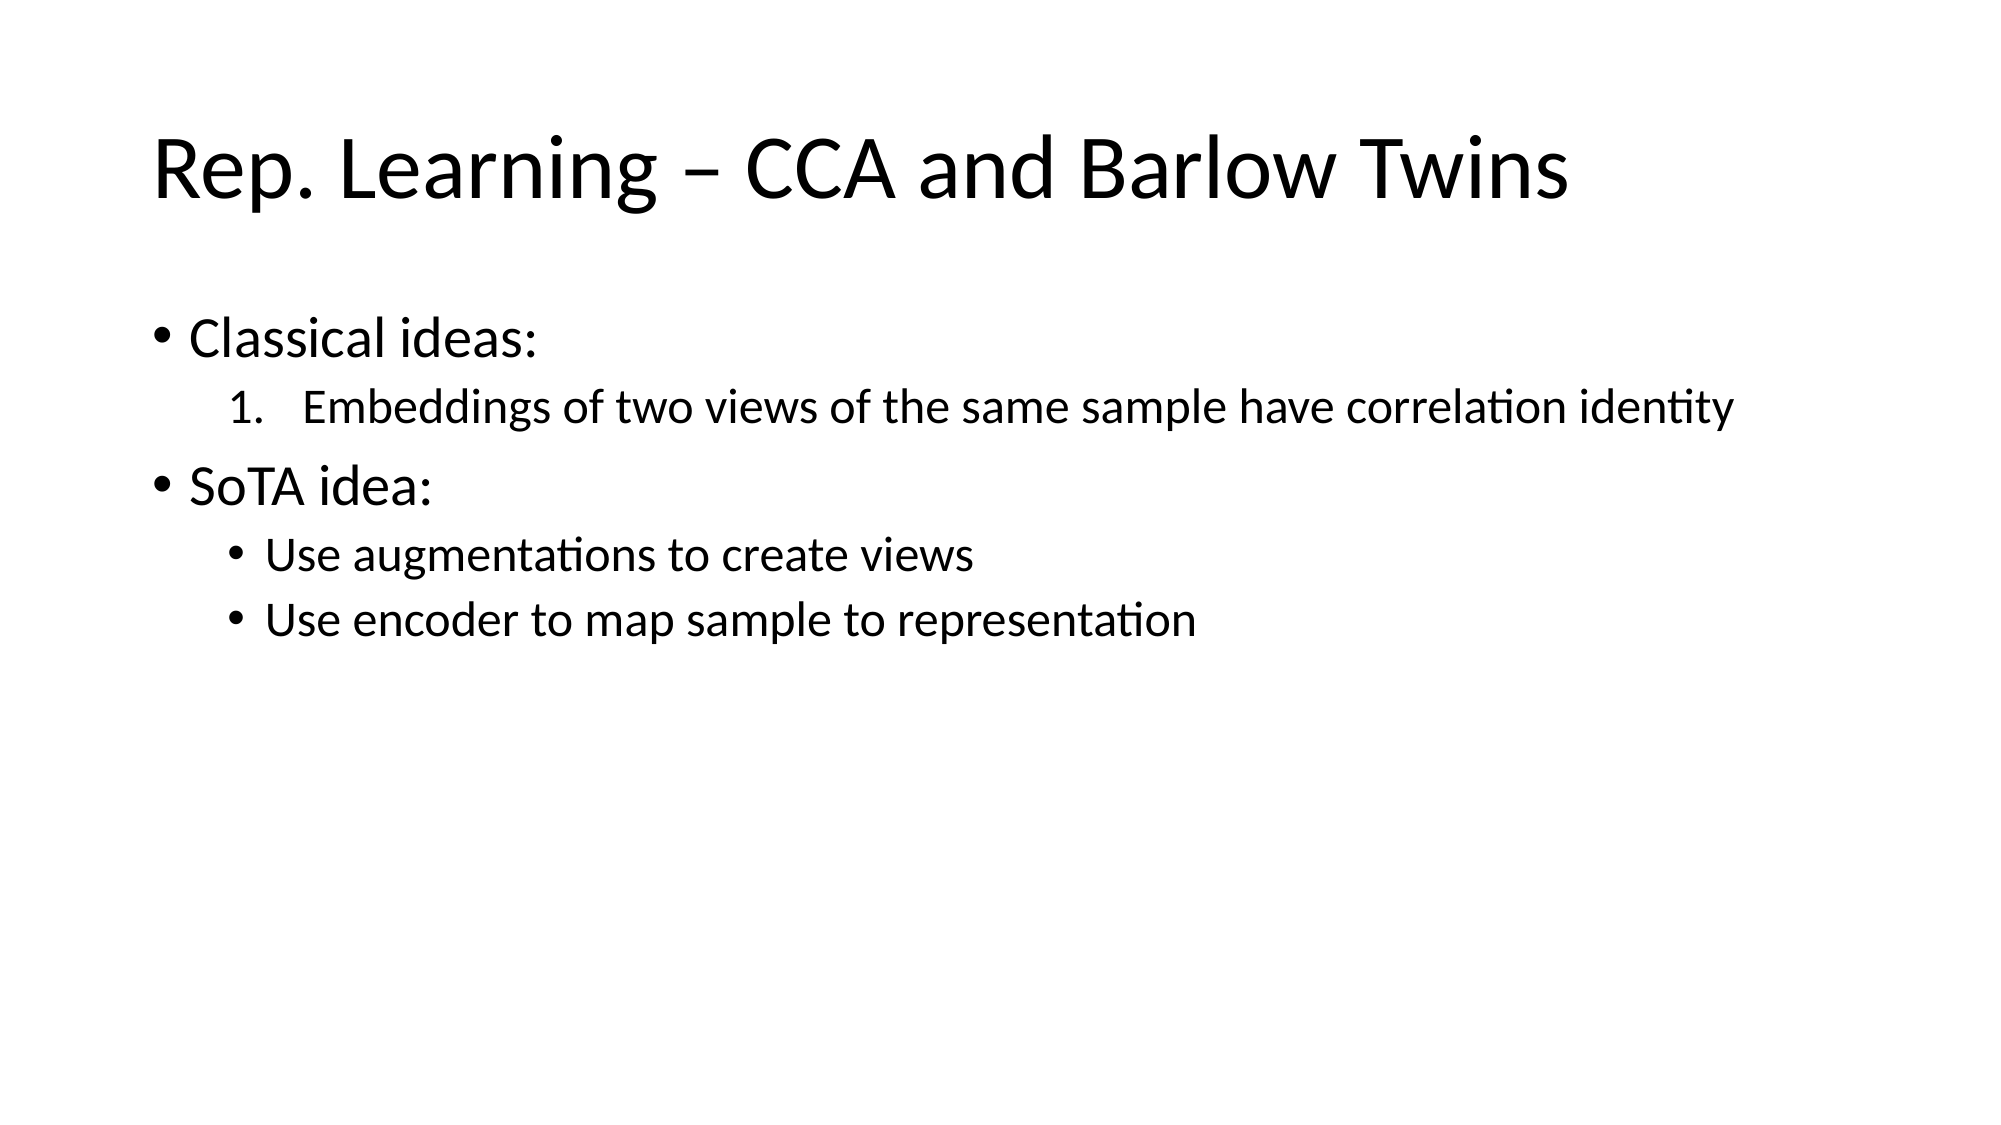

# Rep. Learning – CCA and Barlow Twins
Classical ideas:
Embeddings of two views of the same sample have correlation identity
SoTA idea:
Use augmentations to create views
Use encoder to map sample to representation